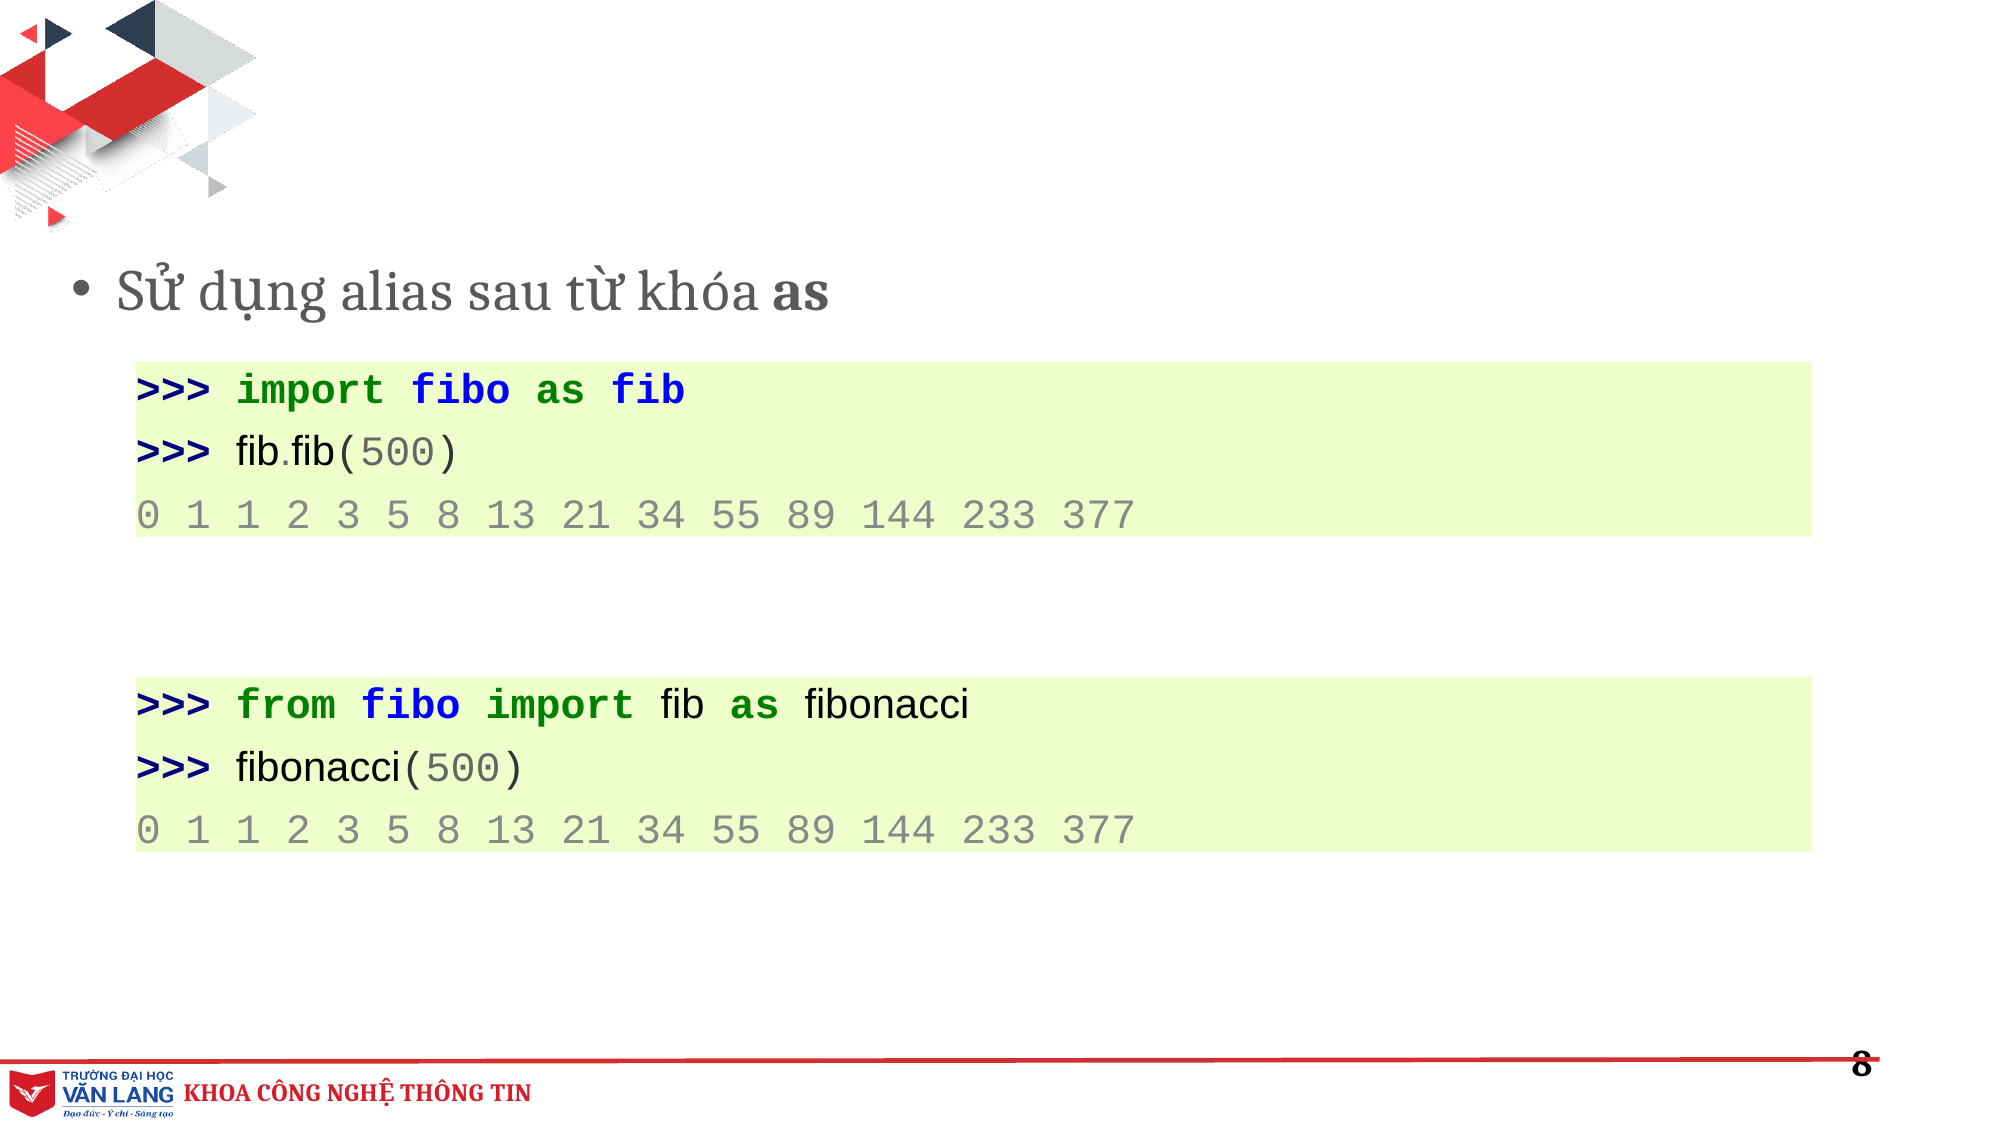

Sử dụng alias sau từ khóa as
>>> import fibo as fib
>>> fib.fib(500)
0 1 1 2 3 5 8 13 21 34 55 89 144 233 377

>>> from fibo import fib as fibonacci
>>> fibonacci(500)
0 1 1 2 3 5 8 13 21 34 55 89 144 233 377